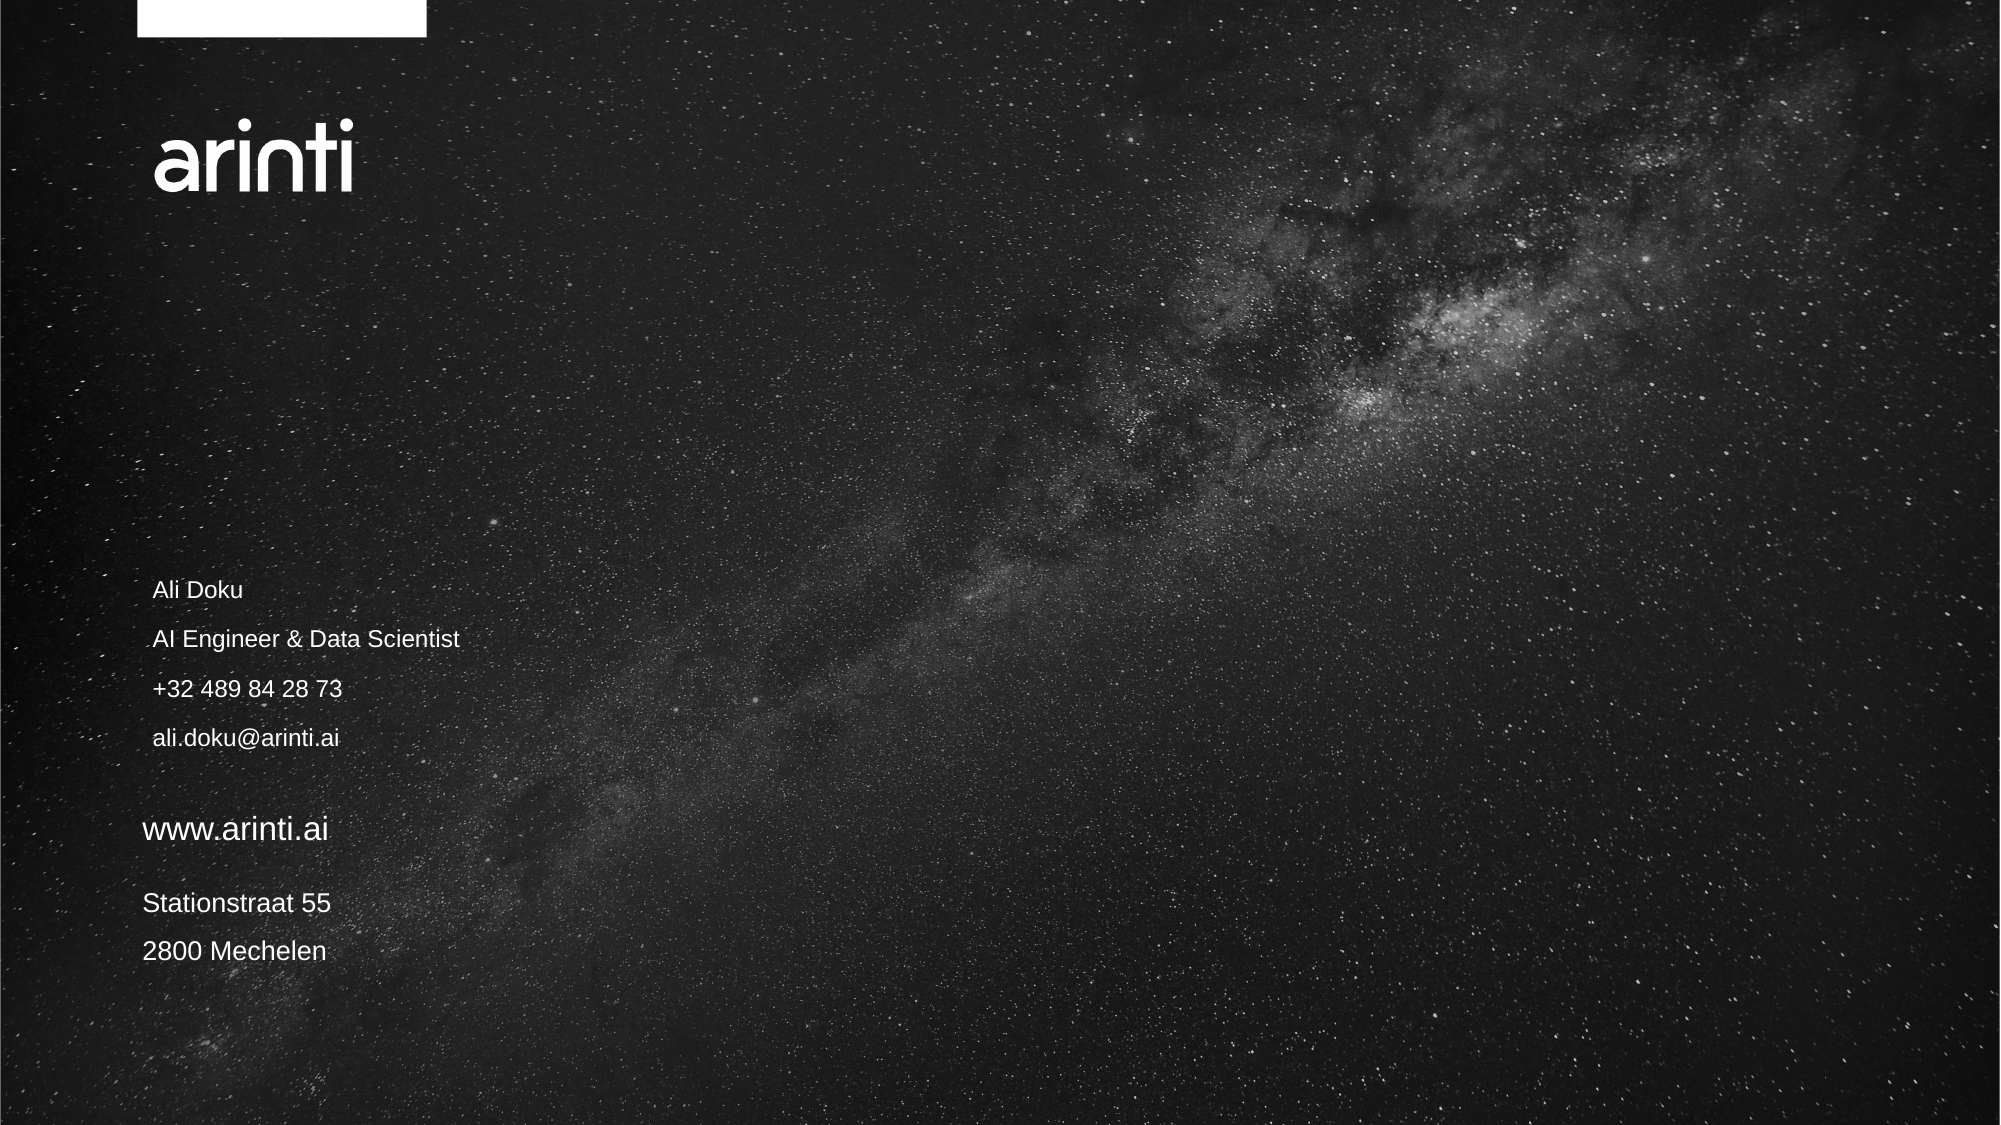

#
Ali Doku
AI Engineer & Data Scientist
+32 489 84 28 73
ali.doku@arinti.ai
www.arinti.ai
Stationstraat 55
2800 Mechelen